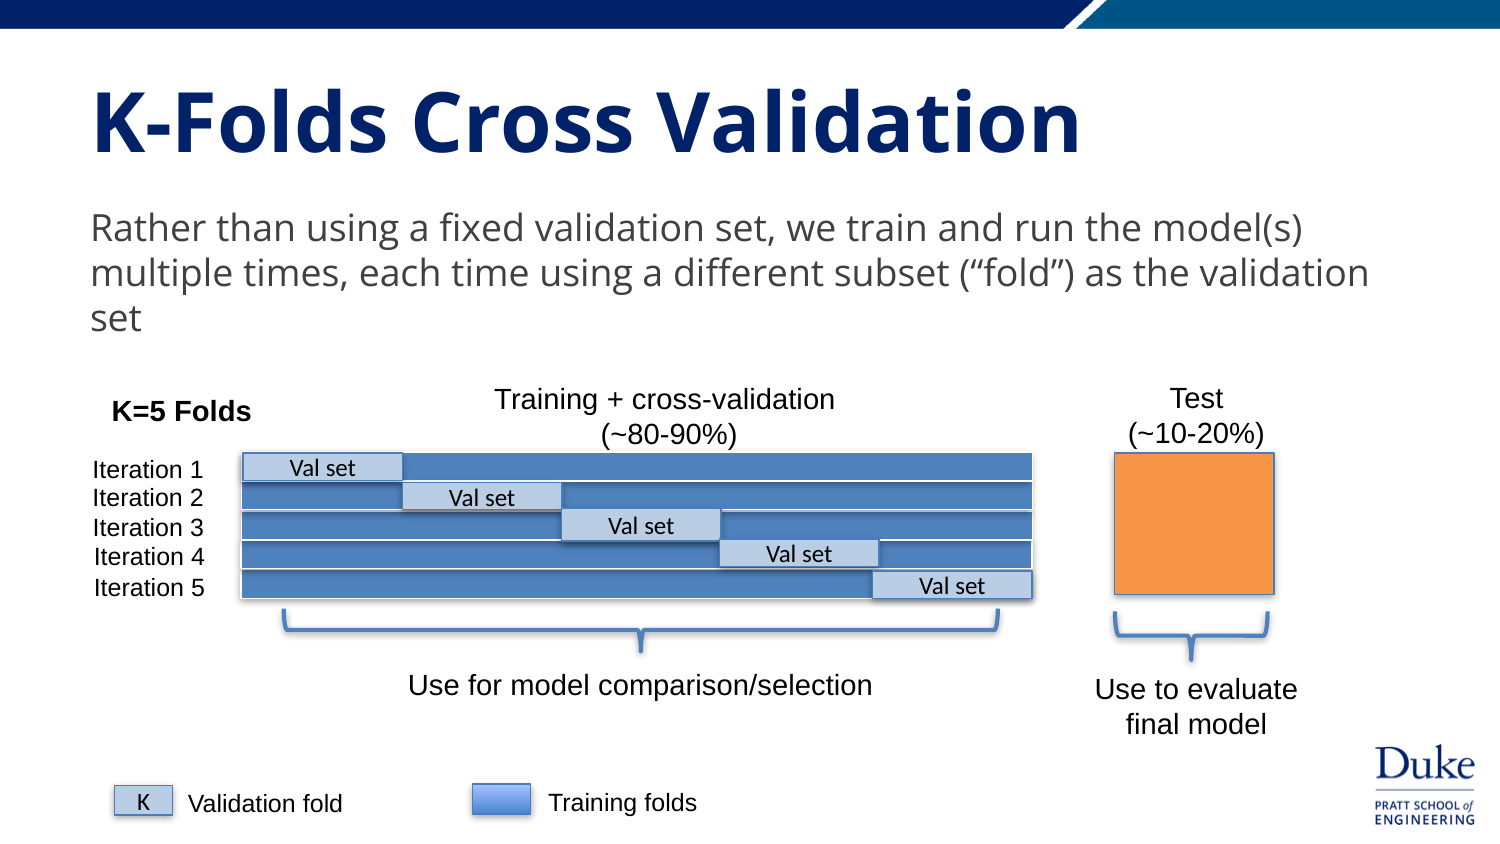

# K-Folds Cross Validation
Rather than using a fixed validation set, we train and run the model(s) multiple times, each time using a different subset (“fold”) as the validation set

Test
(~10-20%)
Training + cross-validation
(~80-90%)
K=5 Folds
Iteration 1

Val set
Iteration 2

Val set
Iteration 3
Val set

Iteration 4
Val set

Iteration 5

Val set
Use for model comparison/selection
Use to evaluate final model
Training folds
Validation fold

K